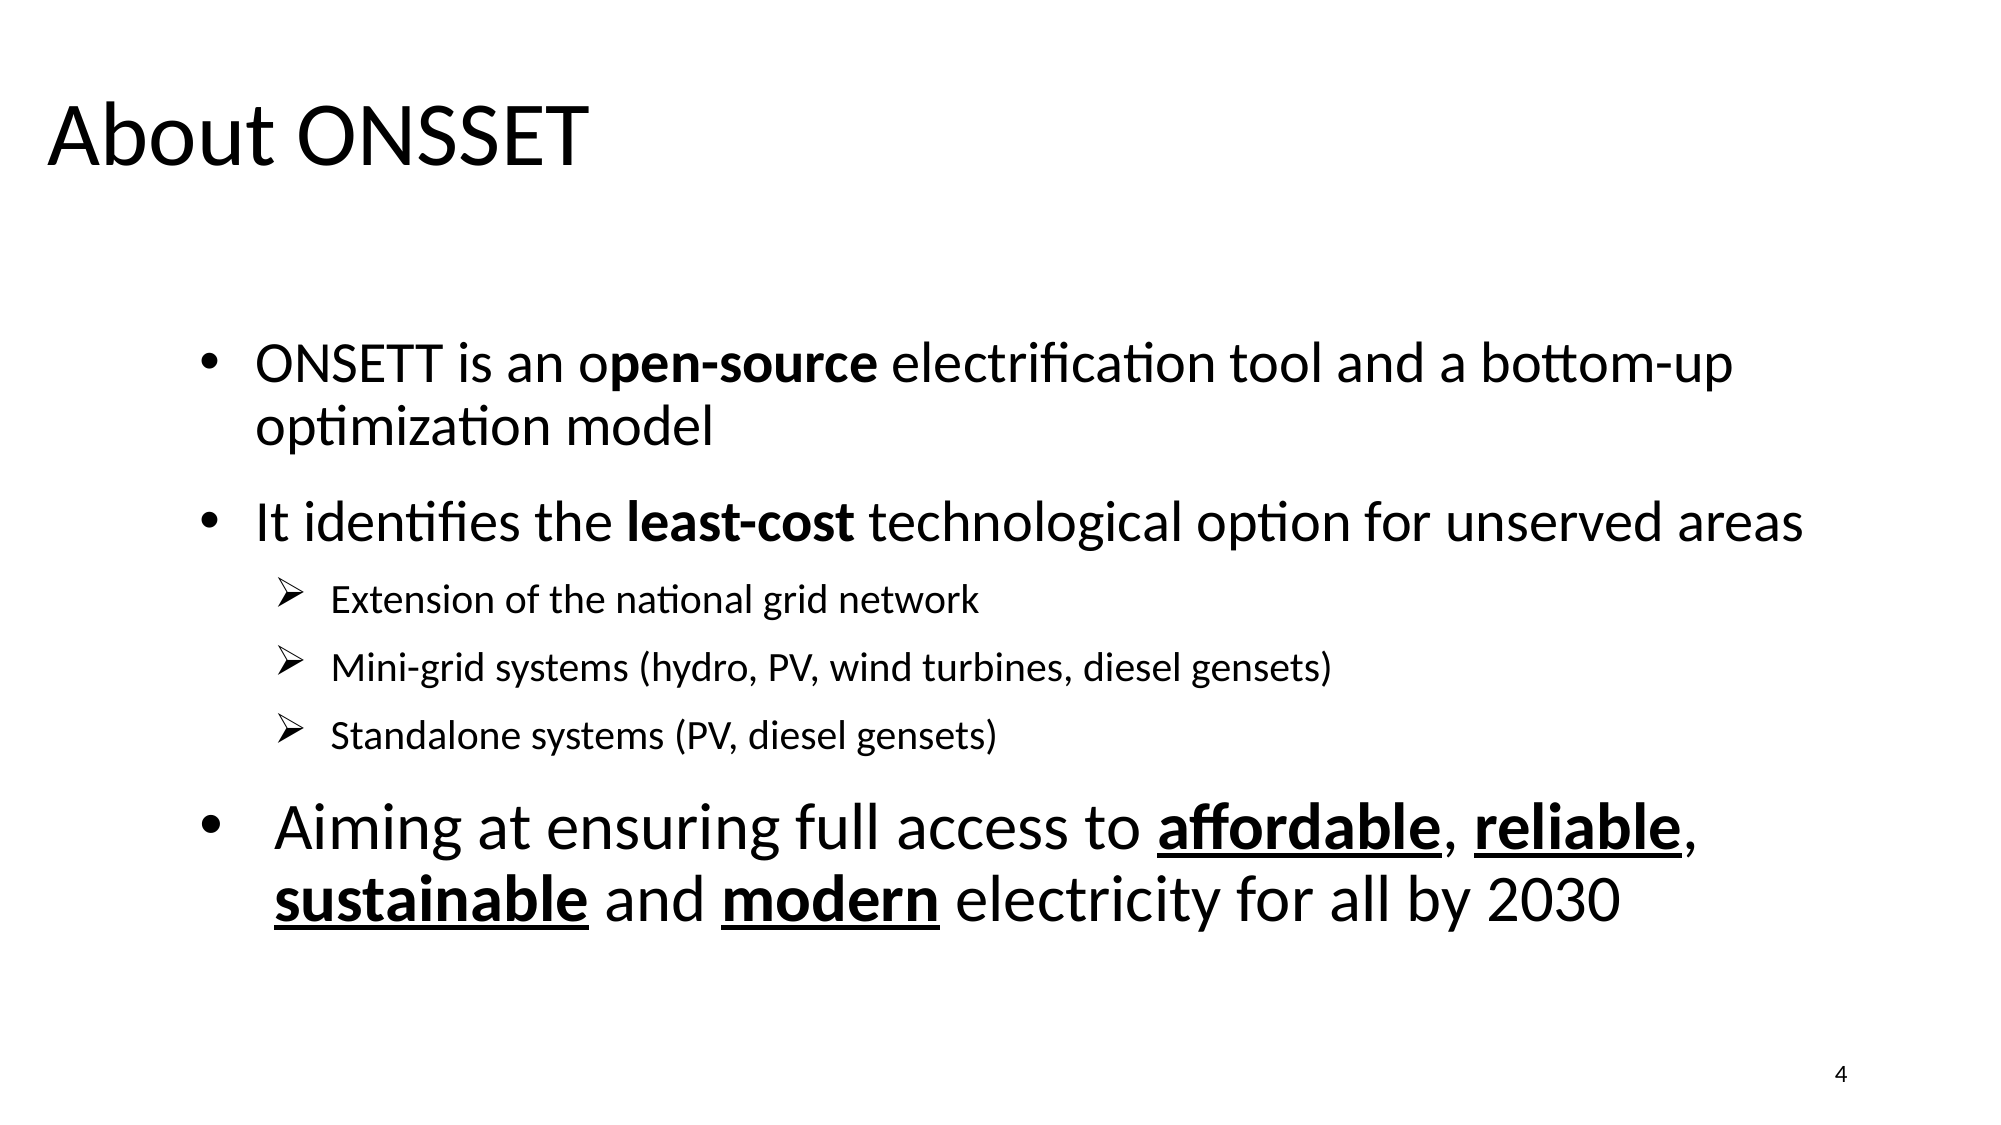

About ONSSET
ONSETT is an open-source electrification tool and a bottom-up optimization model
It identifies the least-cost technological option for unserved areas
Extension of the national grid network
Mini-grid systems (hydro, PV, wind turbines, diesel gensets)
Standalone systems (PV, diesel gensets)
Aiming at ensuring full access to affordable, reliable, sustainable and modern electricity for all by 2030
4